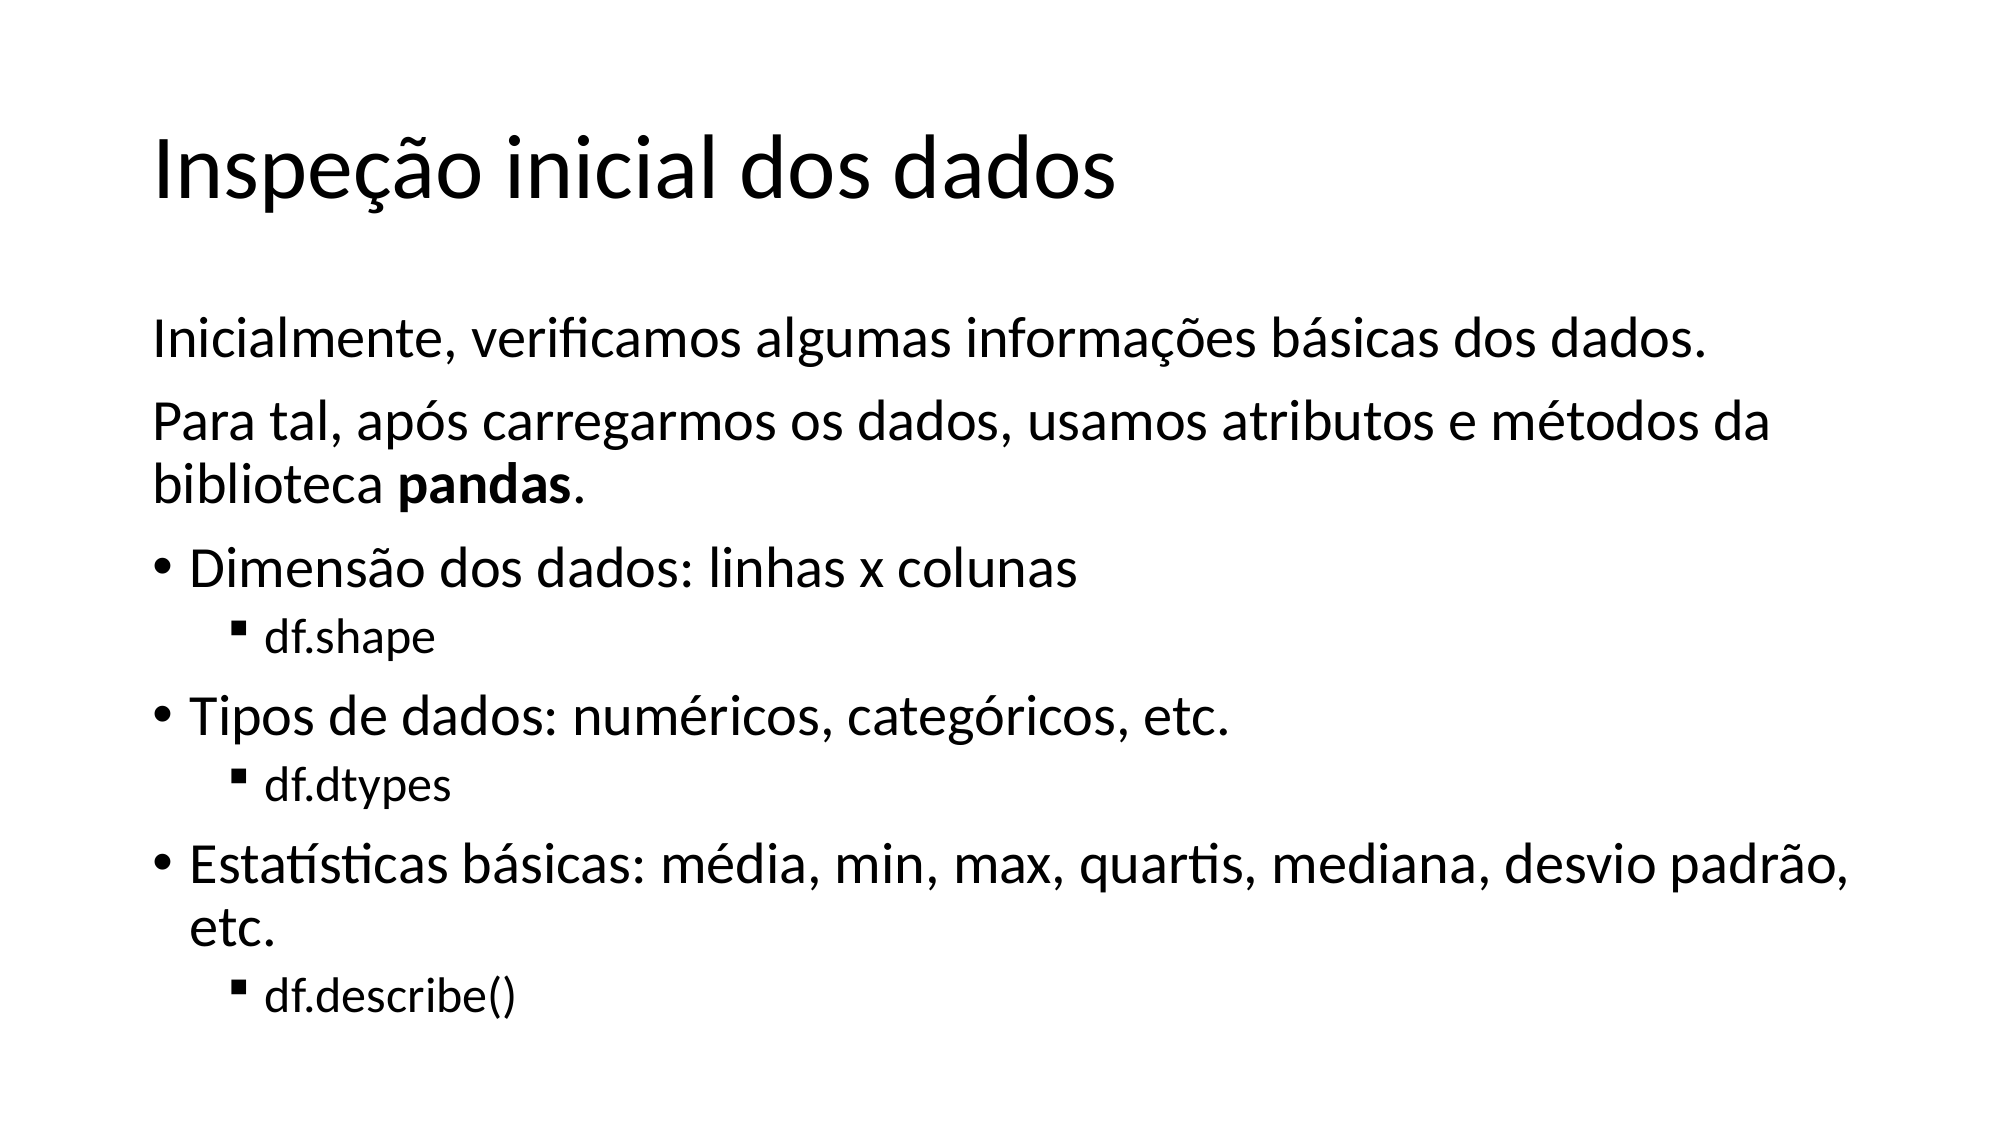

# Inspeção inicial dos dados
Inicialmente, verificamos algumas informações básicas dos dados.
Para tal, após carregarmos os dados, usamos atributos e métodos da biblioteca pandas.
Dimensão dos dados: linhas x colunas
df.shape
Tipos de dados: numéricos, categóricos, etc.
df.dtypes
Estatísticas básicas: média, min, max, quartis, mediana, desvio padrão, etc.
df.describe()